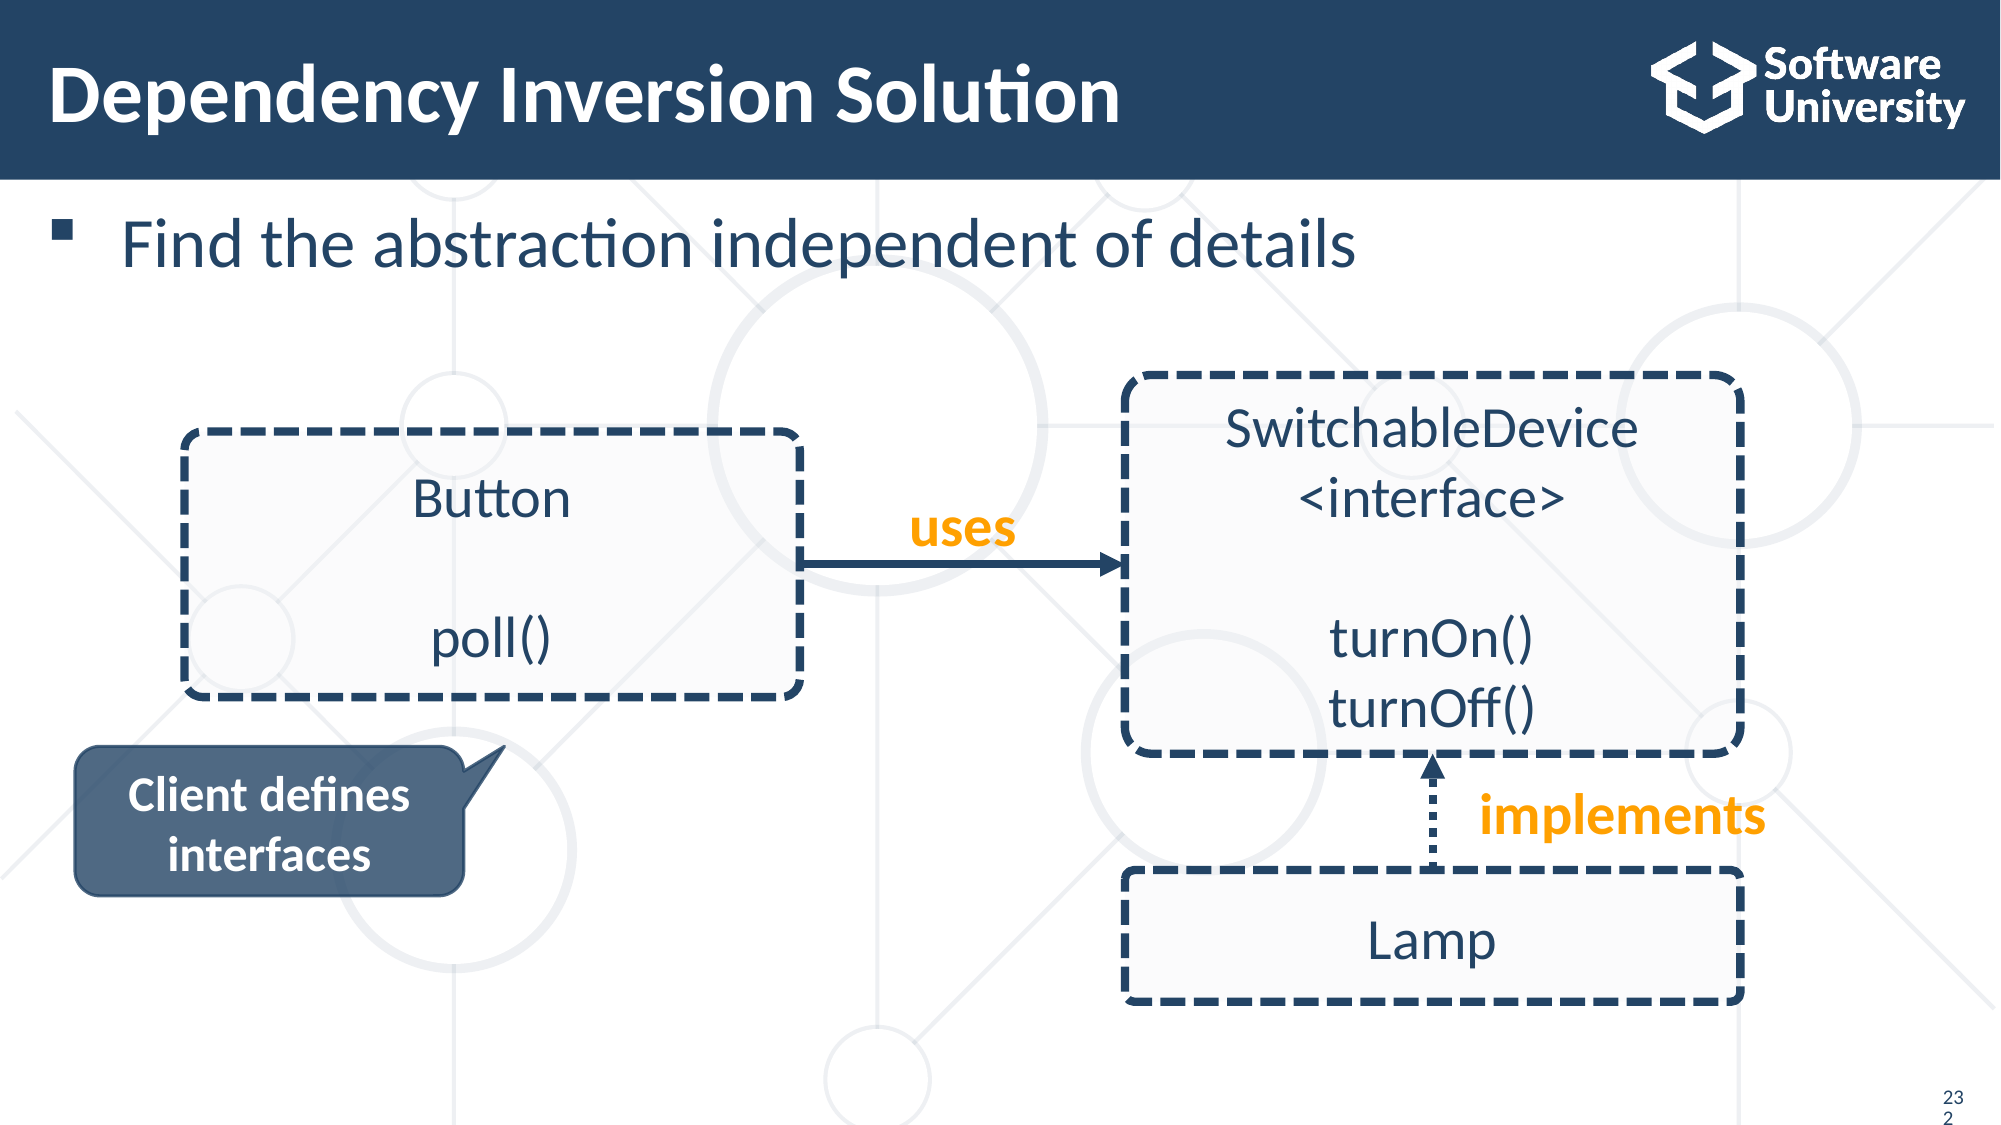

# Dependency Inversion Solution
Find the abstraction independent of details
SwitchableDevice
<interface>

turnOn()
turnOff()
Button

poll()
uses
implements
Lamp
Client defines interfaces
232